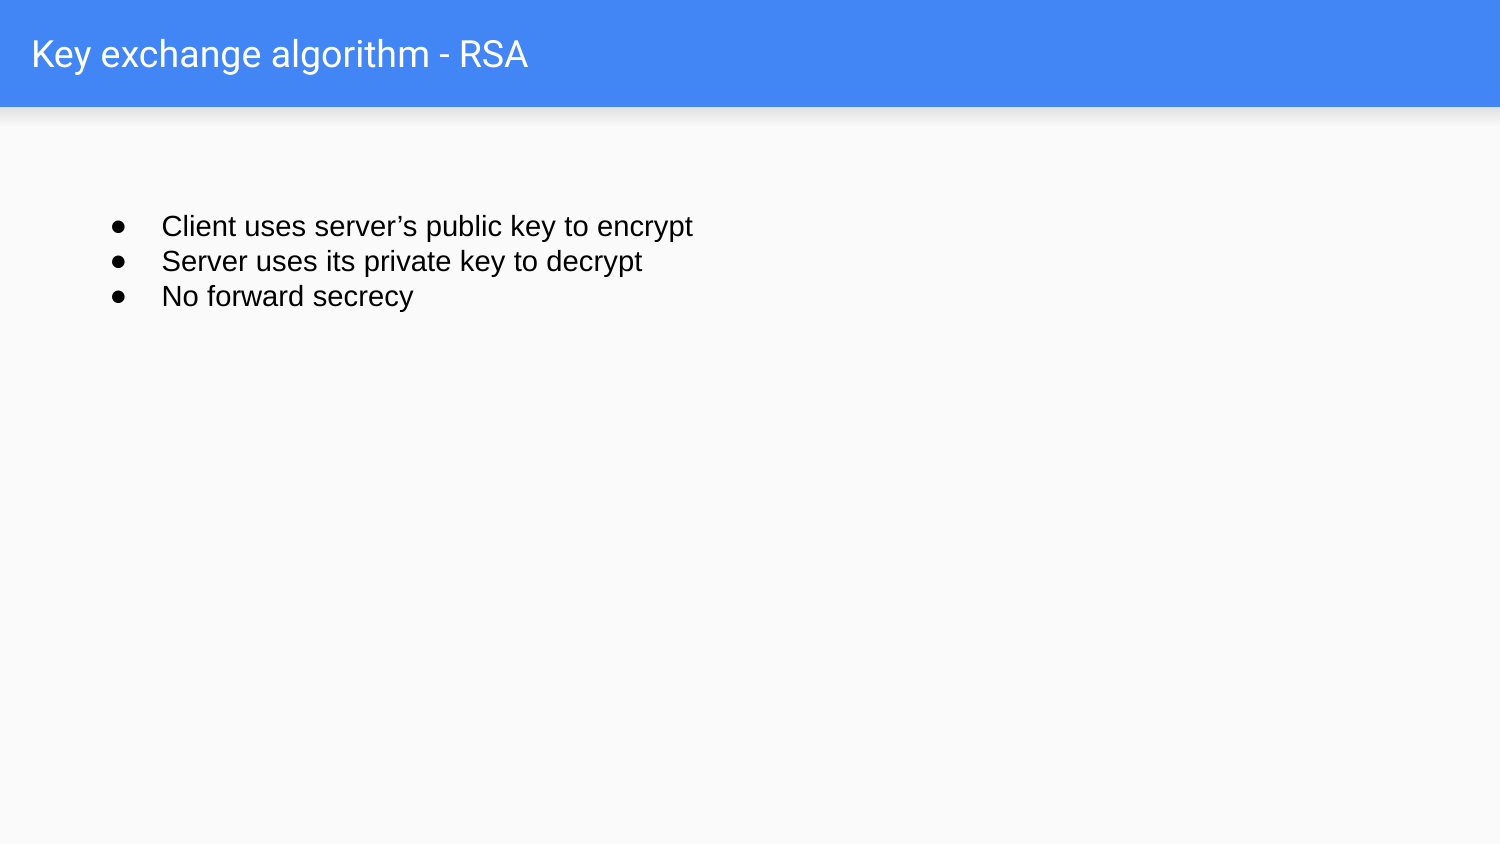

# Key exchange algorithm - RSA
Client uses server’s public key to encrypt
Server uses its private key to decrypt
No forward secrecy